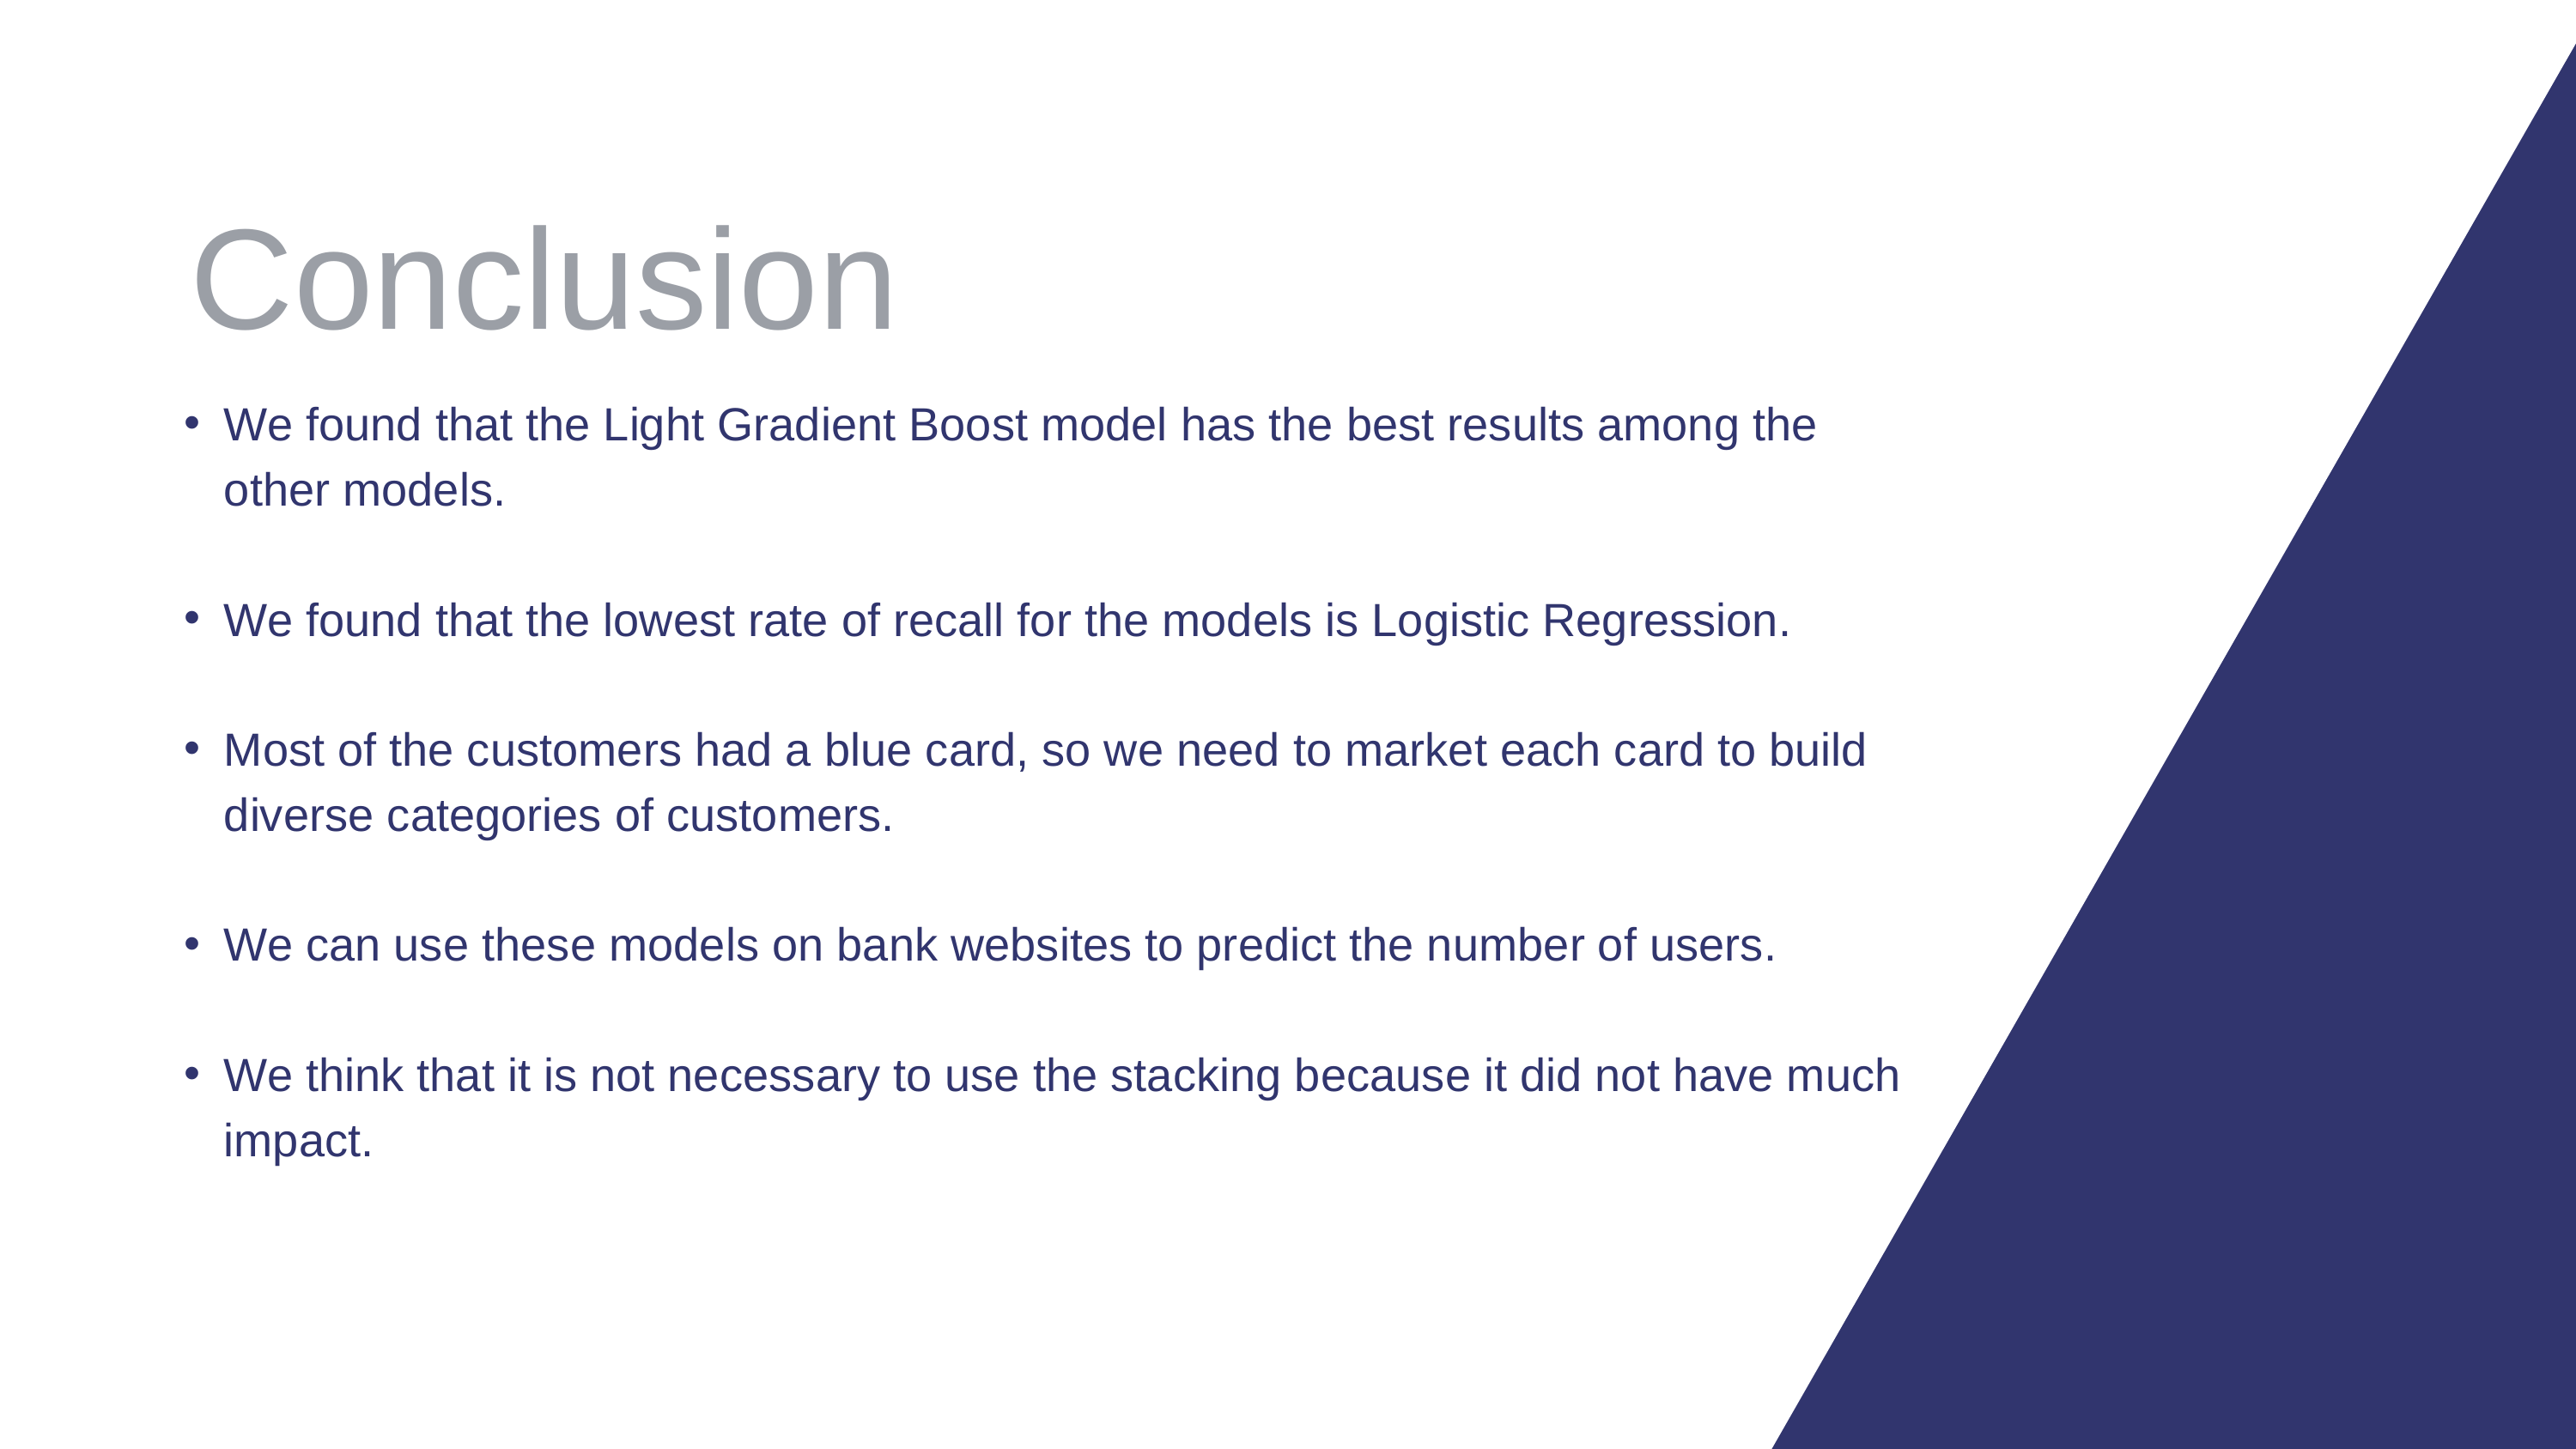

Conclusion

We found that the Light Gradient Boost model has the best results among the other models.

We found that the lowest rate of recall for the models is Logistic Regression.

Most of the customers had a blue card, so we need to market each card to build diverse categories of customers.

We can use these models on bank websites to predict the number of users.

We think that it is not necessary to use the stacking because it did not have much impact.